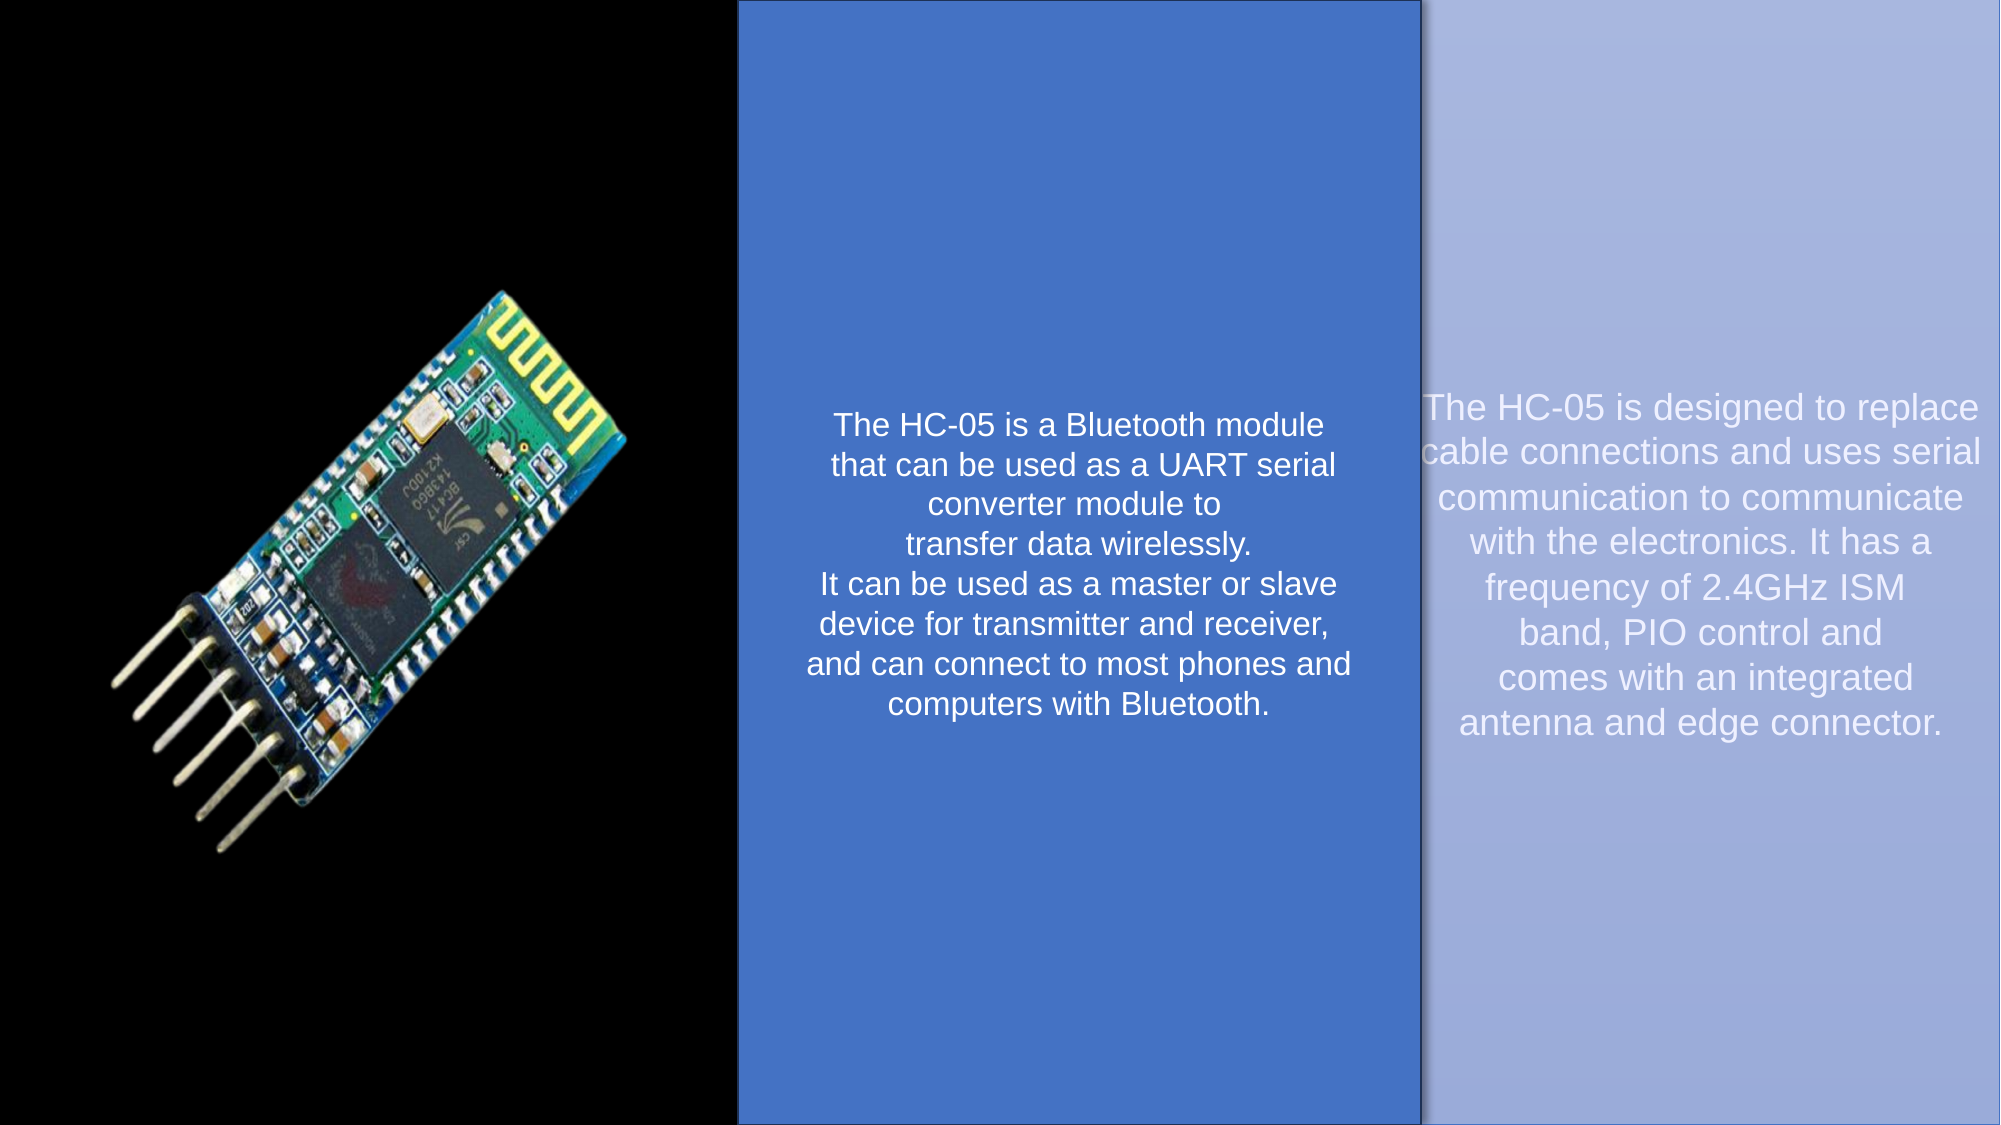

The HC-05 is a Bluetooth module
 that can be used as a UART serial converter module to
transfer data wirelessly.
 It can be used as a master or slave
device for transmitter and receiver,
and can connect to most phones and computers with Bluetooth.
The HC-05 is designed to replace cable connections and uses serial communication to communicate with the electronics. It has a frequency of 2.4GHz ISM
band, PIO control and
 comes with an integrated
antenna and edge connector.